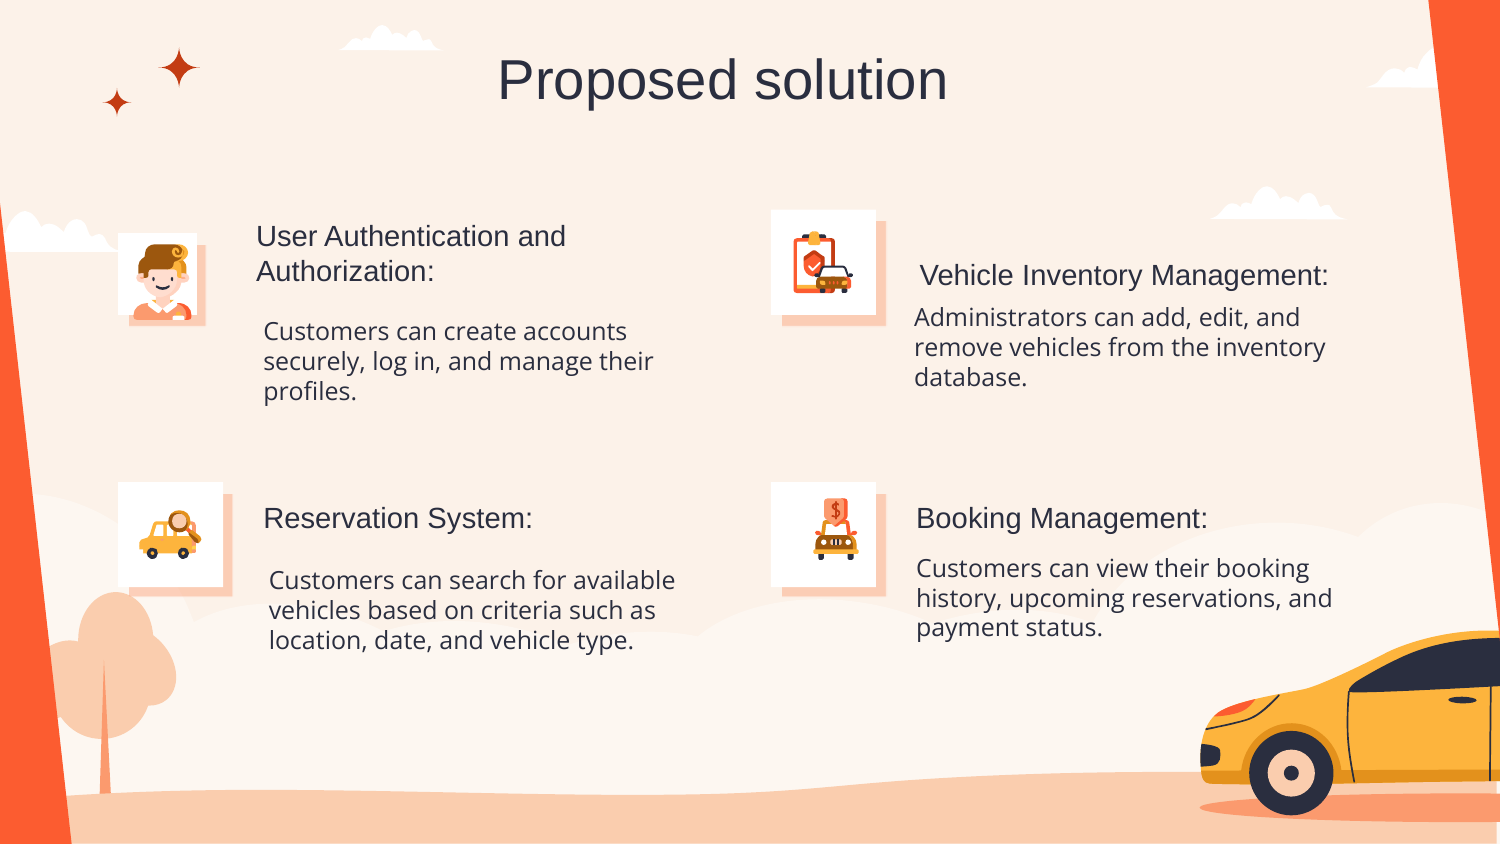

# Proposed solution

User Authentication and Authorization:
Vehicle Inventory Management:

Administrators can add, edit, and remove vehicles from the inventory database.
Customers can create accounts securely, log in, and manage their profiles.

Reservation System:

Booking Management:

Customers can view their booking history, upcoming reservations, and payment status.
Customers can search for available vehicles based on criteria such as location, date, and vehicle type.